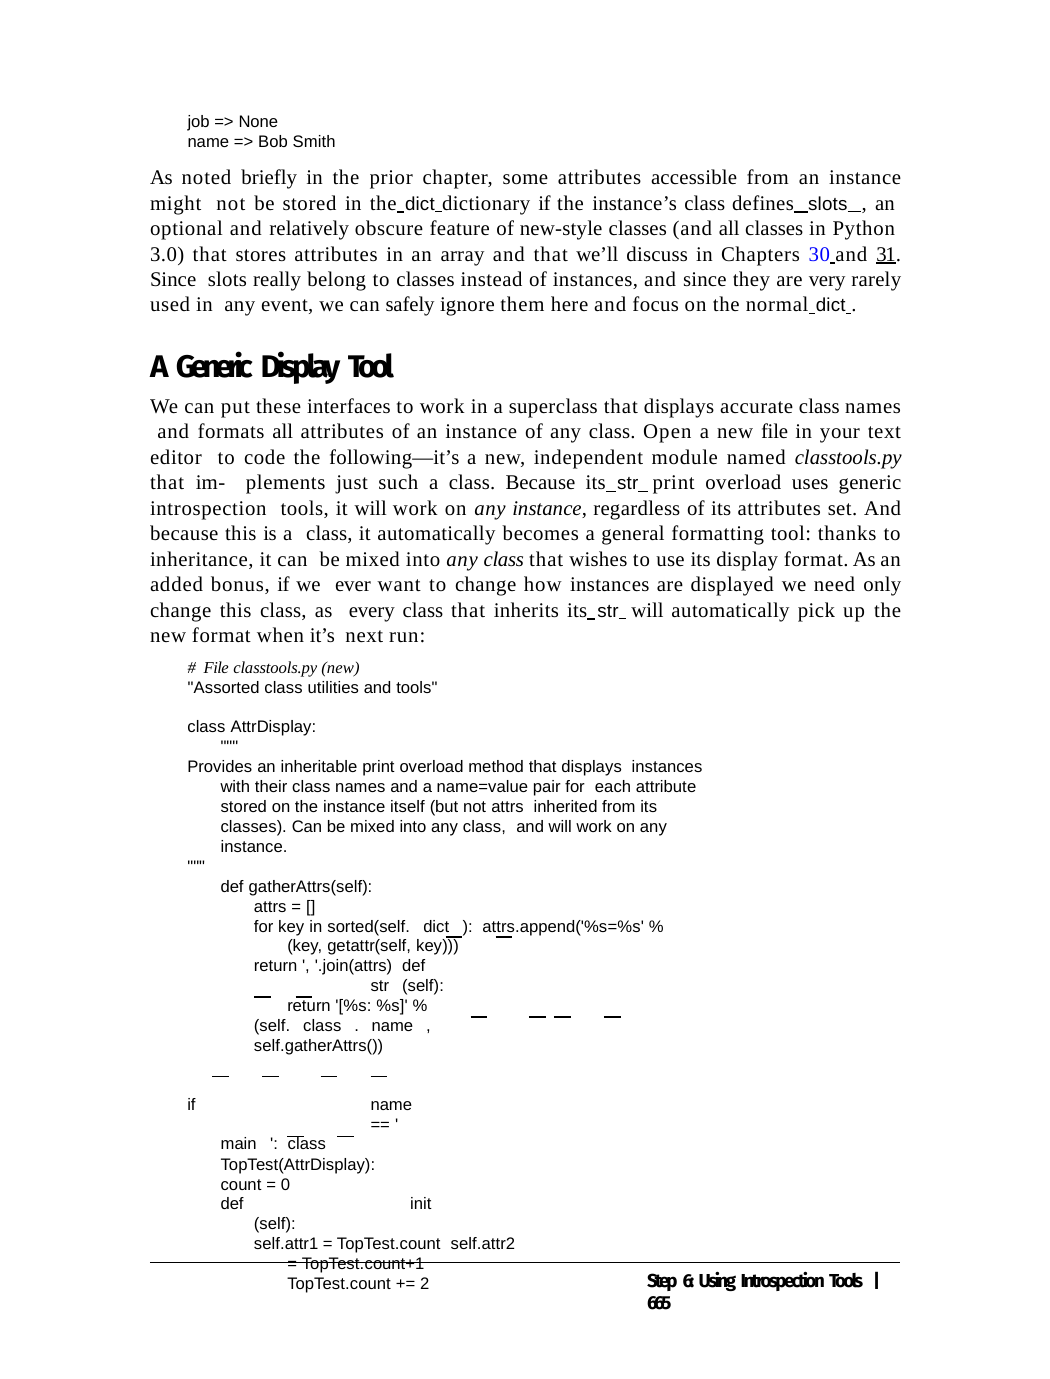

job => None
name => Bob Smith
As noted briefly in the prior chapter, some attributes accessible from an instance might  not be stored in the dict dictionary if the instance’s class defines  slots  , an  optional and relatively obscure feature of new-style classes (and all classes in Python  3.0) that stores attributes in an array and that we’ll discuss in Chapters 30 and 31. Since  slots really belong to classes instead of instances, and since they are very rarely used in  any event, we can safely ignore them here and focus on the normal dict .

A Generic Display Tool
We can put these interfaces to work in a superclass that displays accurate class names  and formats all attributes of an instance of any class. Open a new file in your text editor  to code the following—it’s a new, independent module named classtools.py that im-  plements just such a class. Because its str print overload uses generic introspection  tools, it will work on any instance, regardless of its attributes set. And because this is a  class, it automatically becomes a general formatting tool: thanks to inheritance, it can  be mixed into any class that wishes to use its display format. As an added bonus, if we  ever want to change how instances are displayed we need only change this class, as  every class that inherits its str will automatically pick up the new format when it’s  next run:
# File classtools.py (new)
"Assorted class utilities and tools"

class AttrDisplay:  """
Provides an inheritable print overload method that displays  instances with their class names and a name=value pair for  each attribute stored on the instance itself (but not attrs  inherited from its classes). Can be mixed into any class,  and will work on any instance.
"""
def gatherAttrs(self):  attrs = []
for key in sorted(self. dict ):  attrs.append('%s=%s' % (key, getattr(self, key)))
return ', '.join(attrs)  def	str (self):
return '[%s: %s]' % (self. class . name , self.gatherAttrs())

if		name	== ' main ':  class TopTest(AttrDisplay):
count = 0
def	init (self):
self.attr1 = TopTest.count  self.attr2 = TopTest.count+1  TopTest.count += 2

Step 6: Using Introspection Tools  |  665